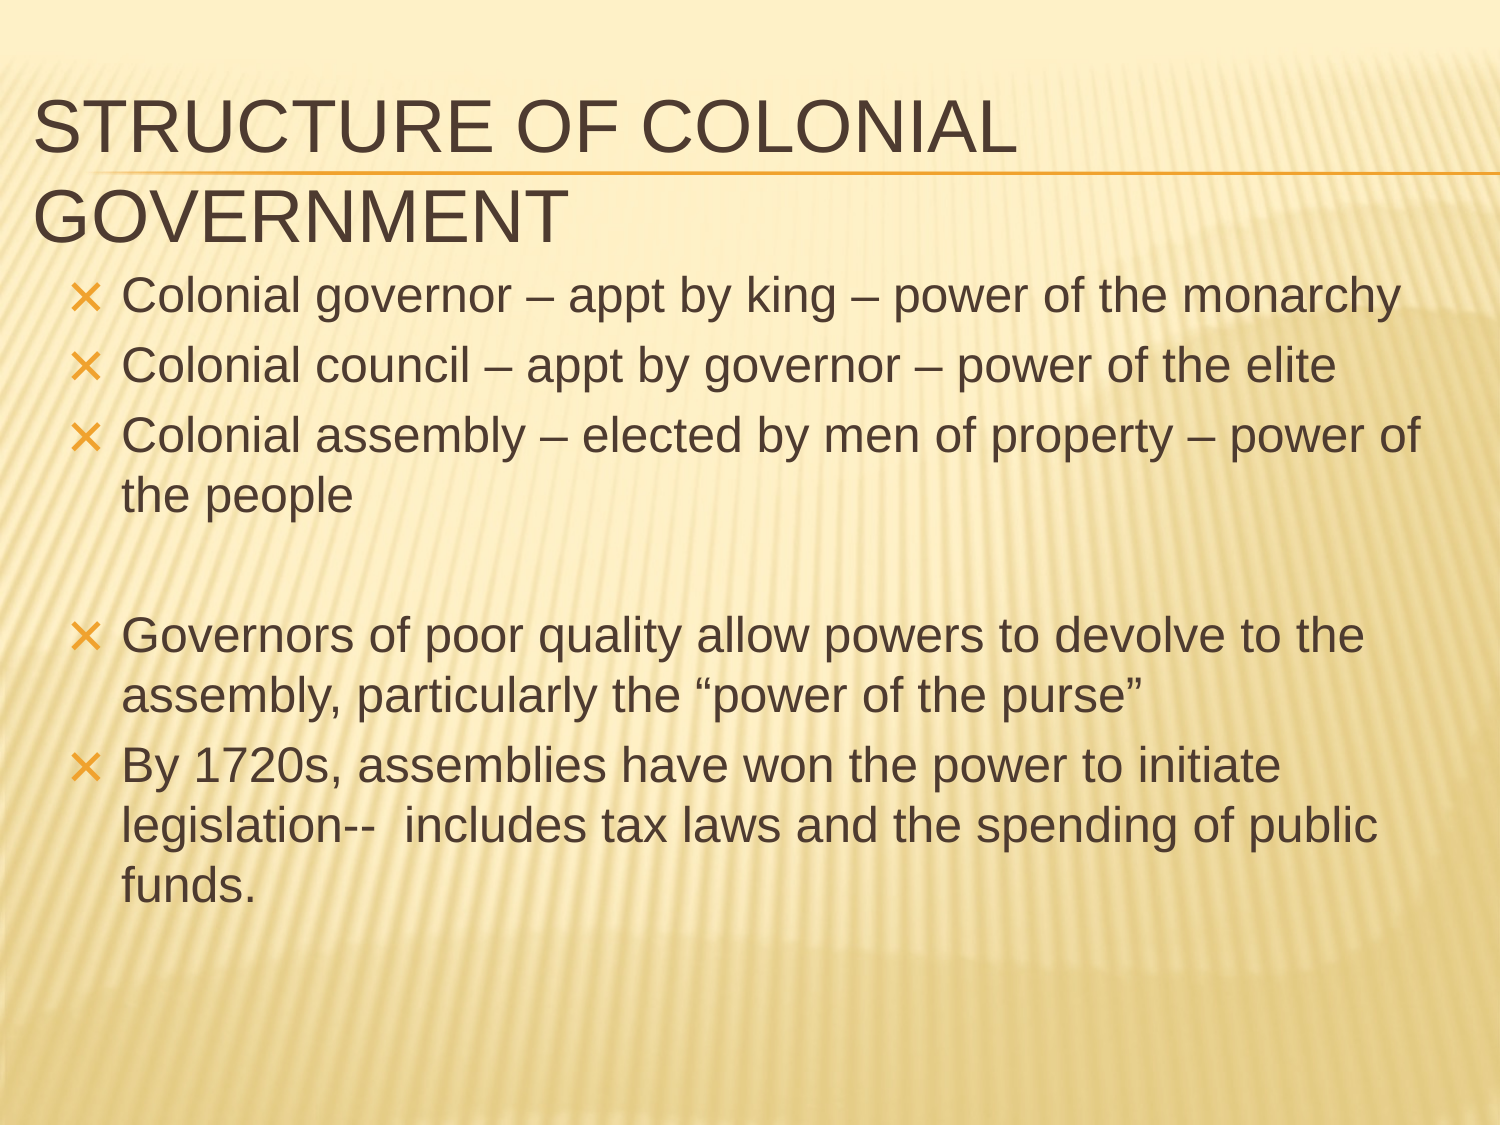

STRUCTURE OF COLONIAL GOVERNMENT
Colonial governor – appt by king – power of the monarchy
Colonial council – appt by governor – power of the elite
Colonial assembly – elected by men of property – power of the people

Governors of poor quality allow powers to devolve to the assembly, particularly the “power of the purse”
By 1720s, assemblies have won the power to initiate legislation--  includes tax laws and the spending of public funds.